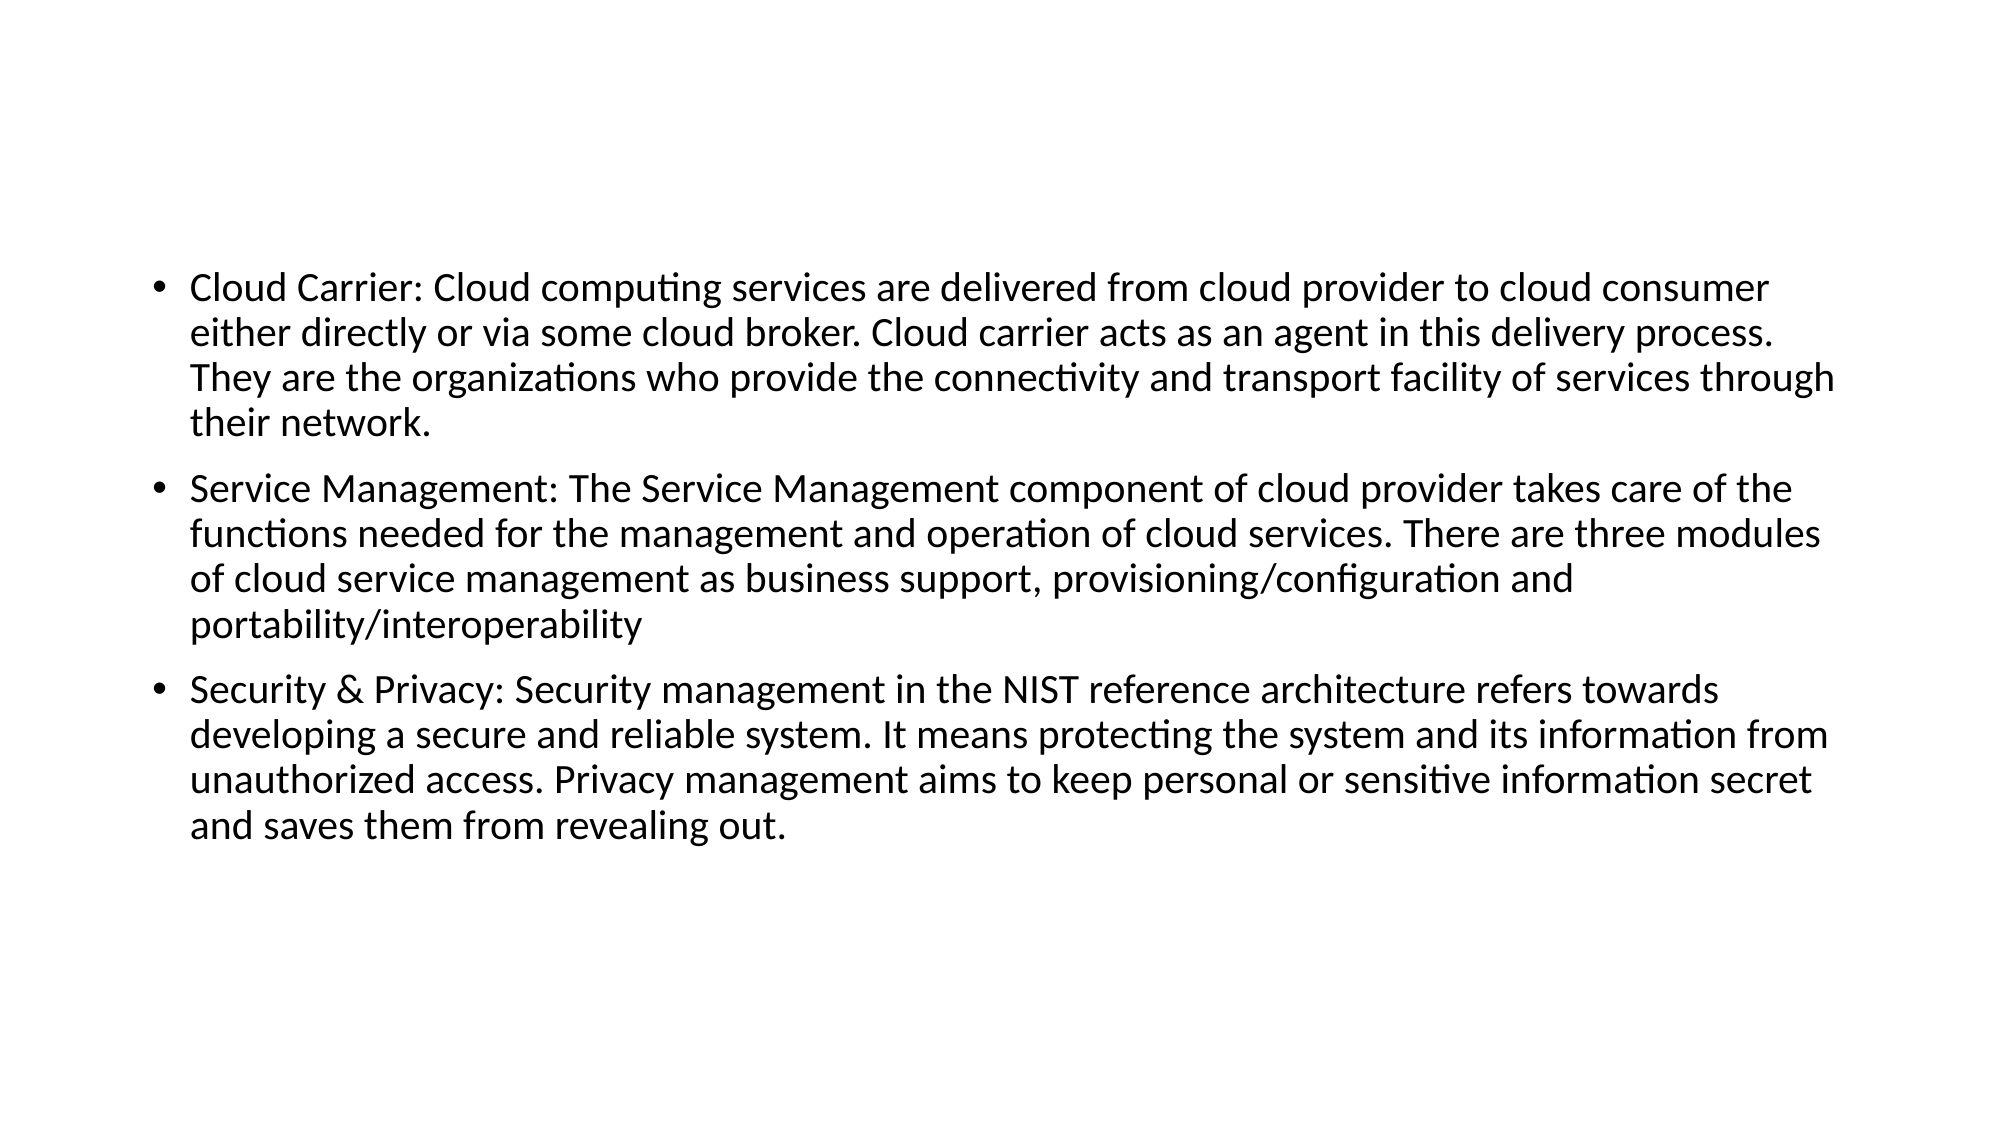

Cloud Carrier: Cloud computing services are delivered from cloud provider to cloud consumer either directly or via some cloud broker. Cloud carrier acts as an agent in this delivery process. They are the organizations who provide the connectivity and transport facility of services through their network.
Service Management: The Service Management component of cloud provider takes care of the functions needed for the management and operation of cloud services. There are three modules of cloud service management as business support, provisioning/configuration and portability/interoperability
Security & Privacy: Security management in the NIST reference architecture refers towards developing a secure and reliable system. It means protecting the system and its information from unauthorized access. Privacy management aims to keep personal or sensitive information secret and saves them from revealing out.